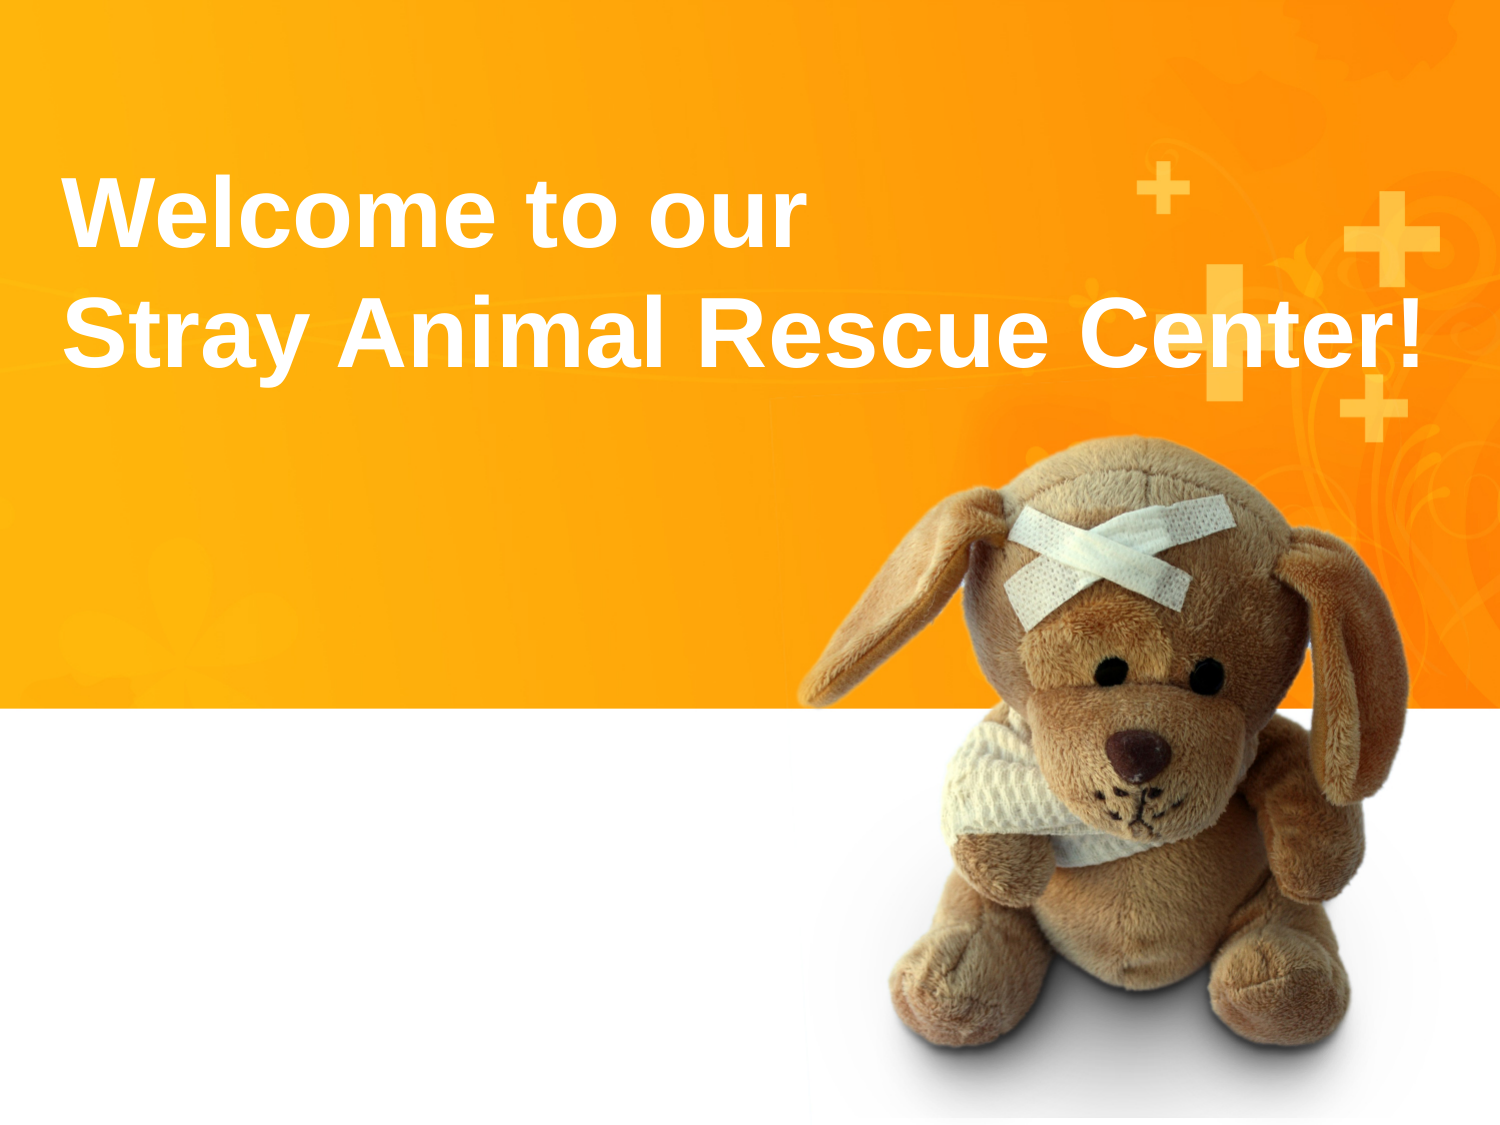

Welcome to our
Stray Animal Rescue Center!